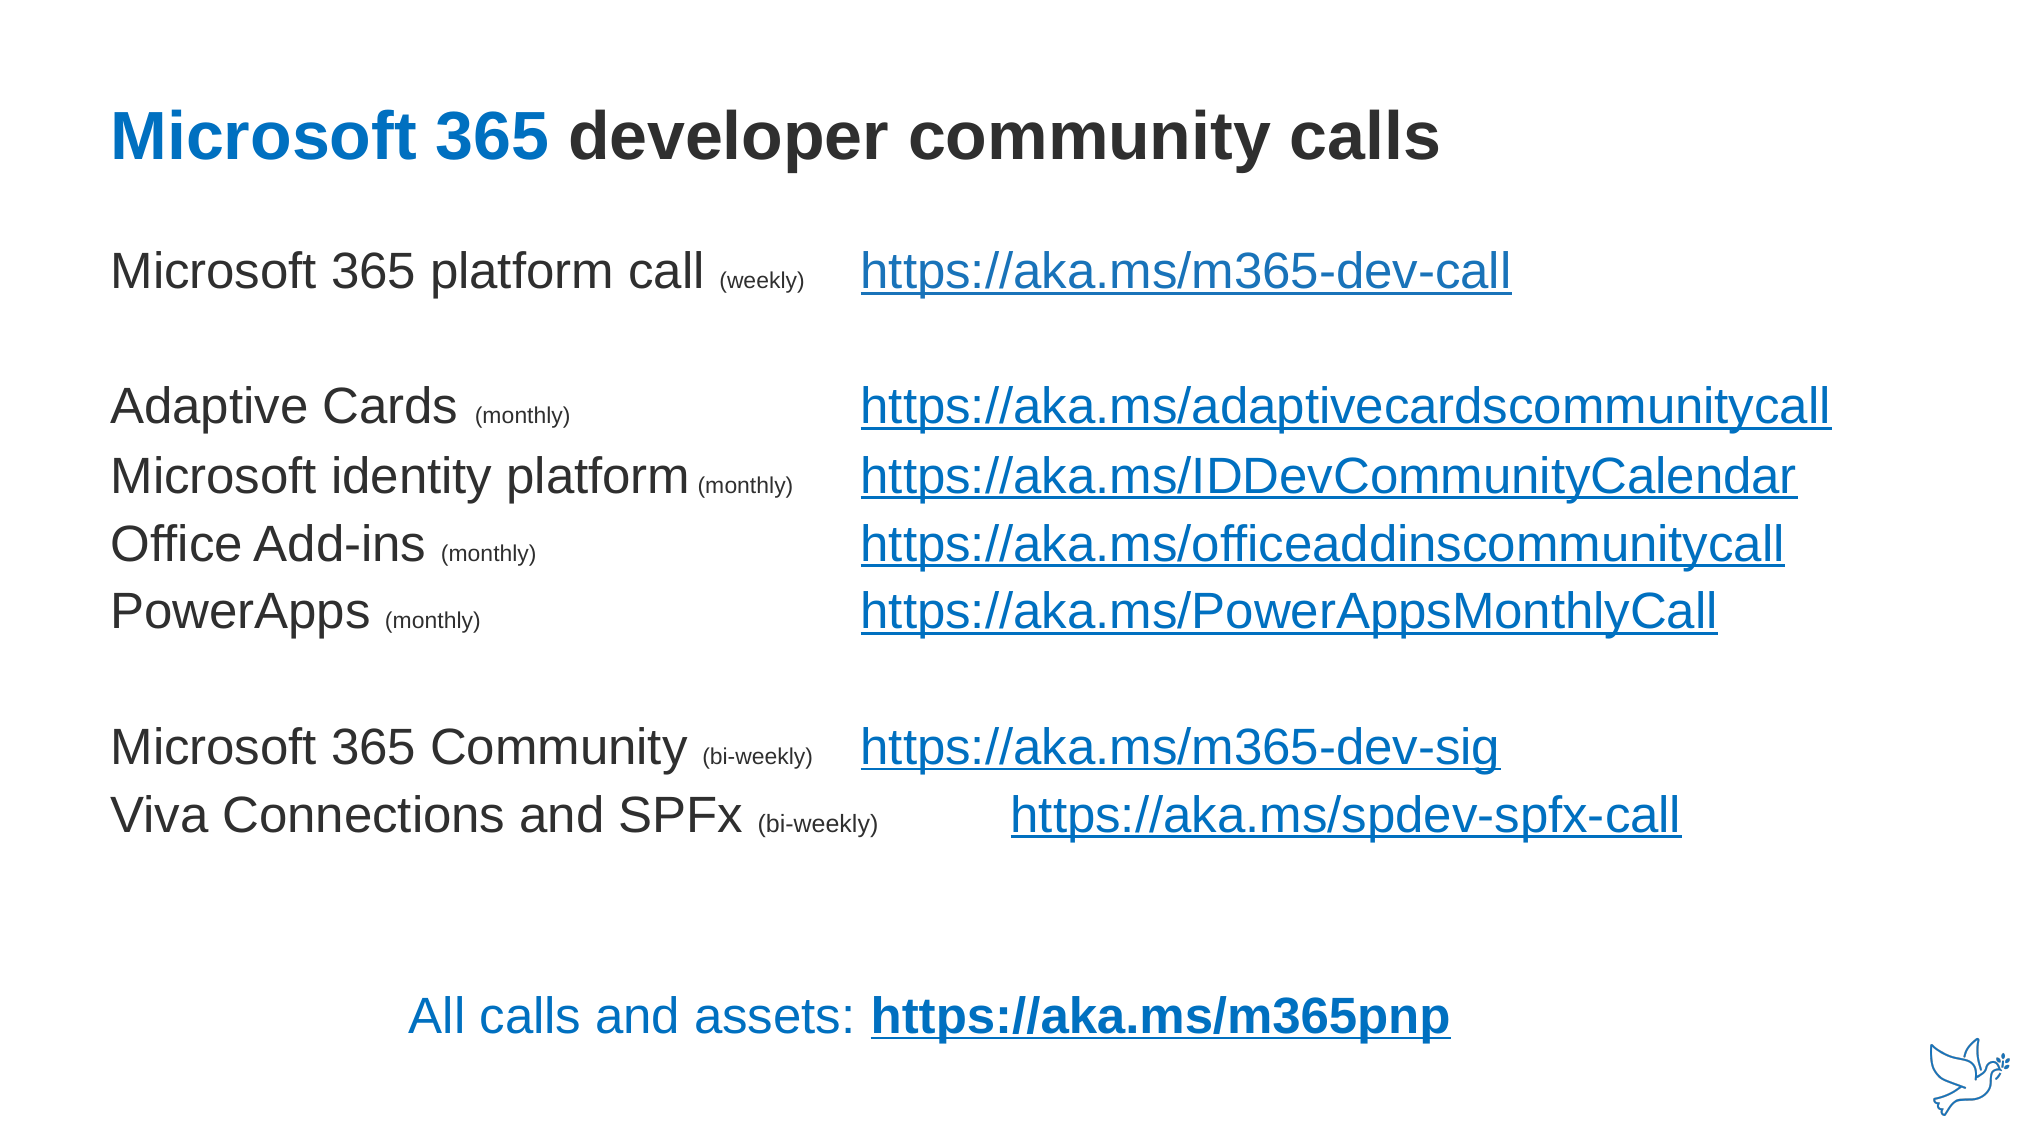

Microsoft 365 developer community calls

Microsoft 365 platform call (weekly)	https://aka.ms/m365-dev-call
Adaptive Cards (monthly) 		https://aka.ms/adaptivecardscommunitycall
Microsoft identity platform (monthly) 	https://aka.ms/IDDevCommunityCalendar
Office Add-ins (monthly) 			https://aka.ms/officeaddinscommunitycall
PowerApps (monthly)			https://aka.ms/PowerAppsMonthlyCall

Microsoft 365 Community (bi-weekly) 	https://aka.ms/m365-dev-sig
Viva Connections and SPFx (bi-weekly)	https://aka.ms/spdev-spfx-call
All calls and assets: https://aka.ms/m365pnp